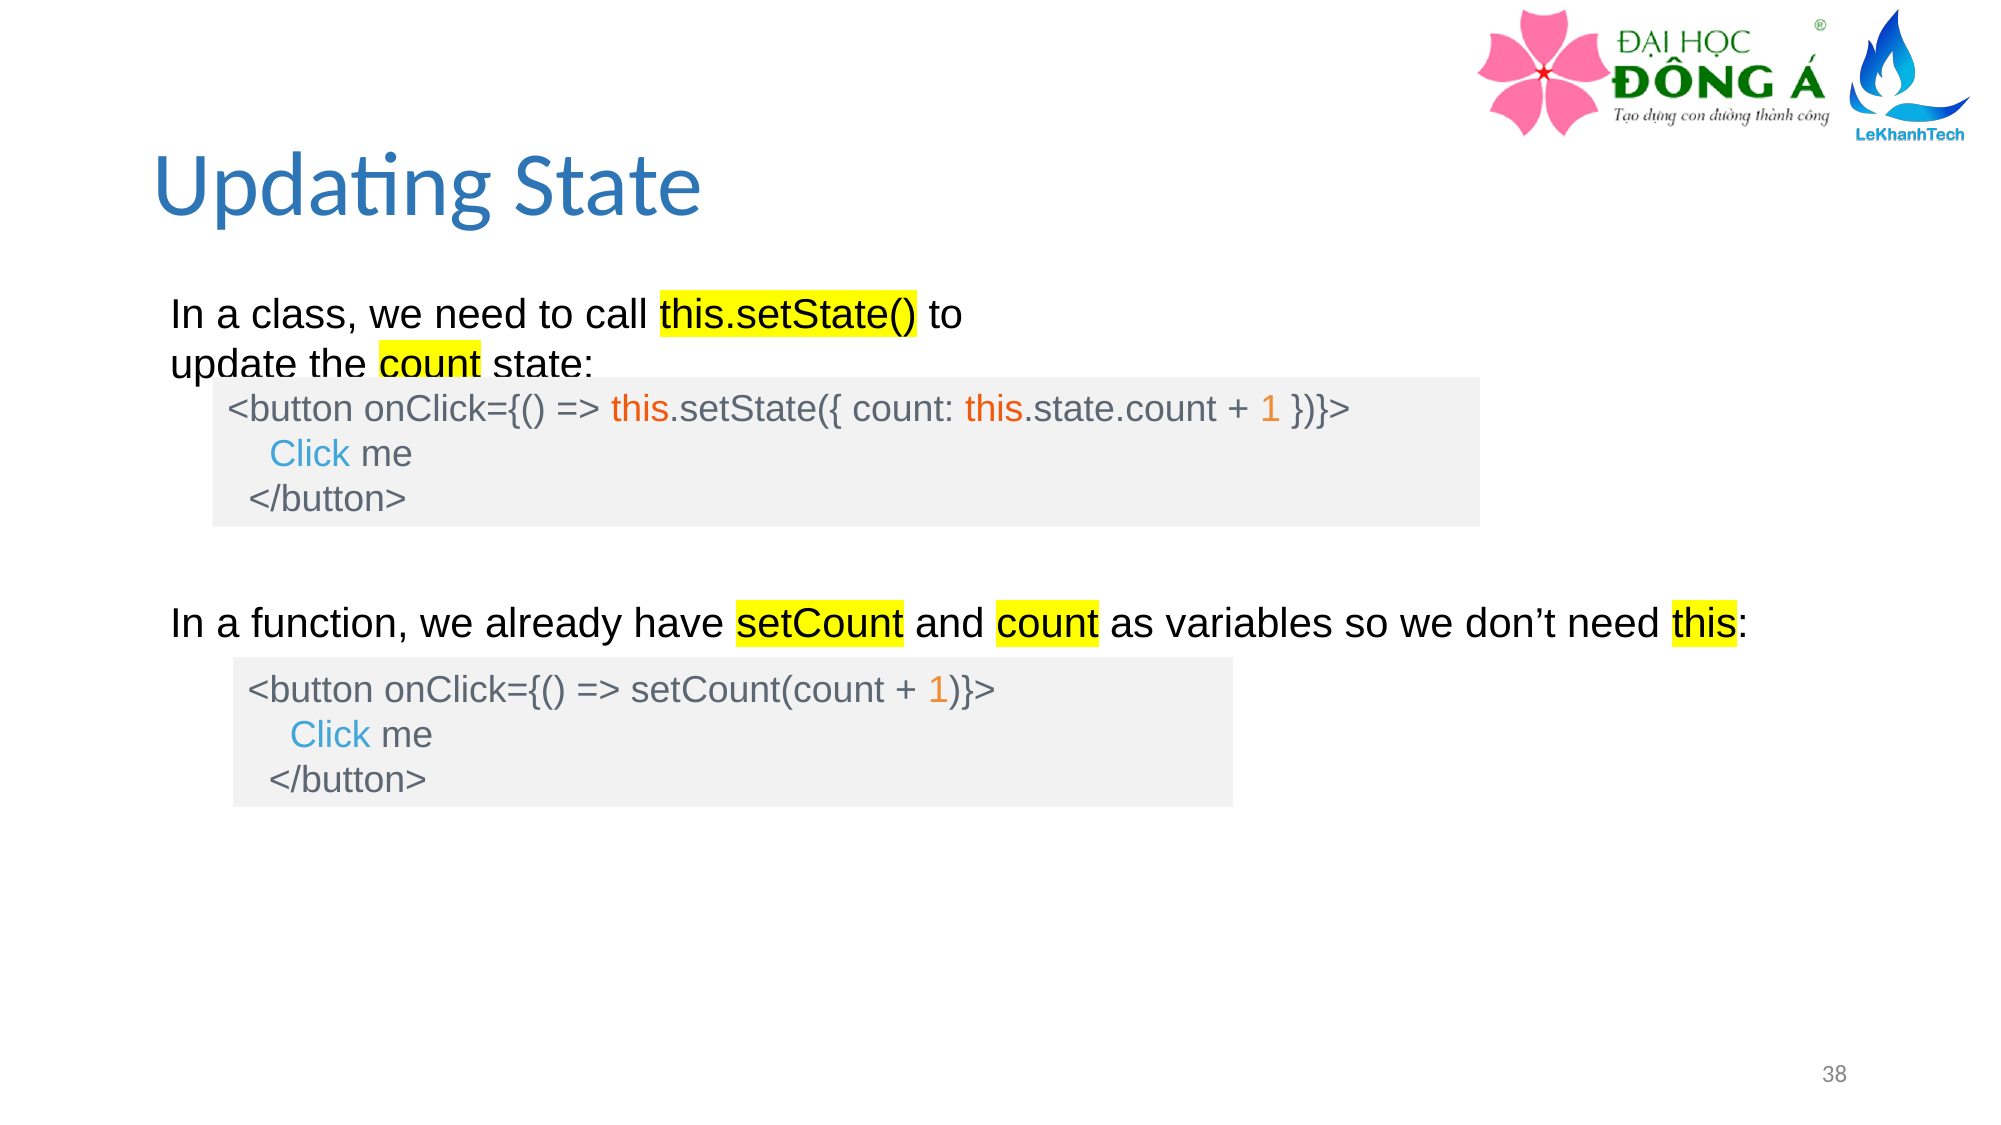

# Updating State
In a class, we need to call this.setState() to update the count state:
<button onClick={() => this.setState({ count: this.state.count + 1 })}>
    Click me
  </button>
In a function, we already have setCount and count as variables so we don’t need this:
<button onClick={() => setCount(count + 1)}>
    Click me
  </button>
38